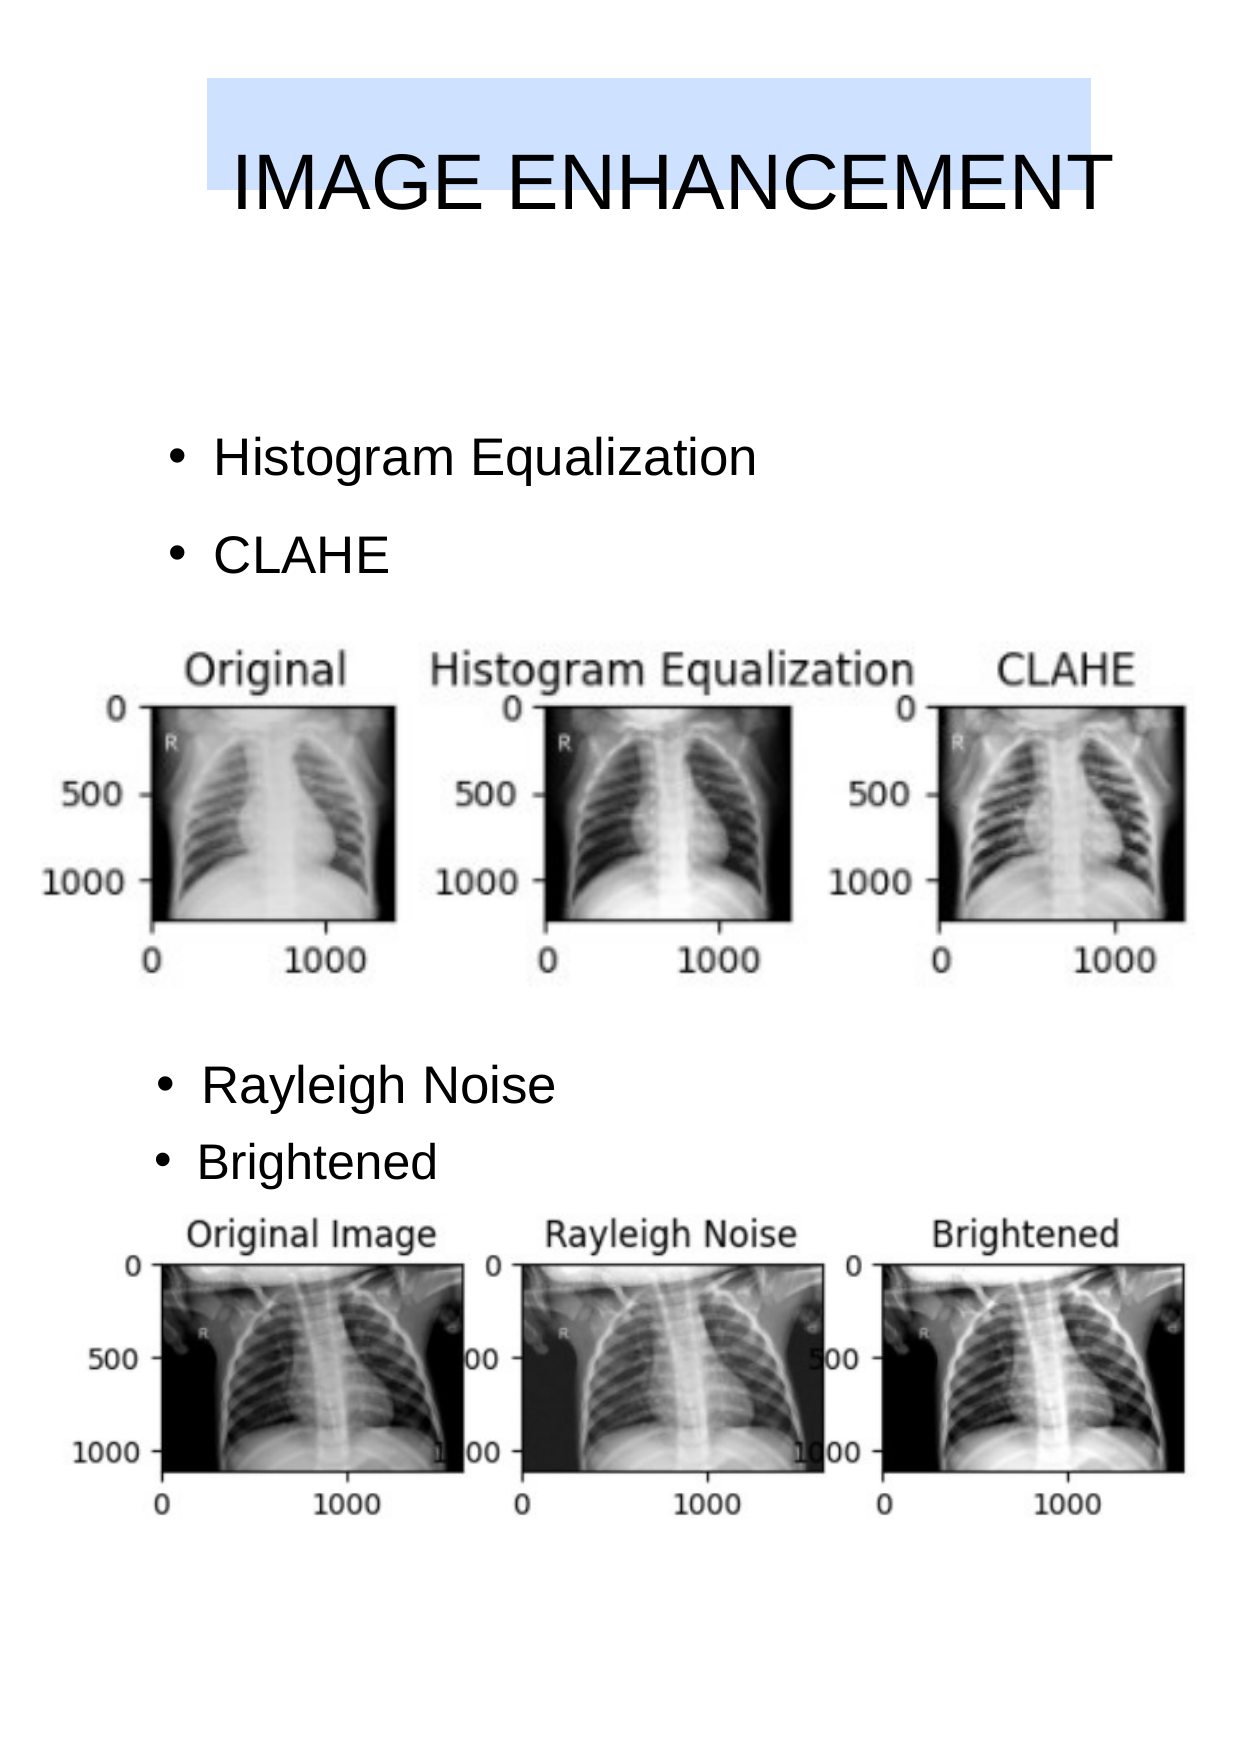

IMAGE ENHANCEMENT
Histogram Equalization

CLAHE

Rayleigh Noise
Brightened